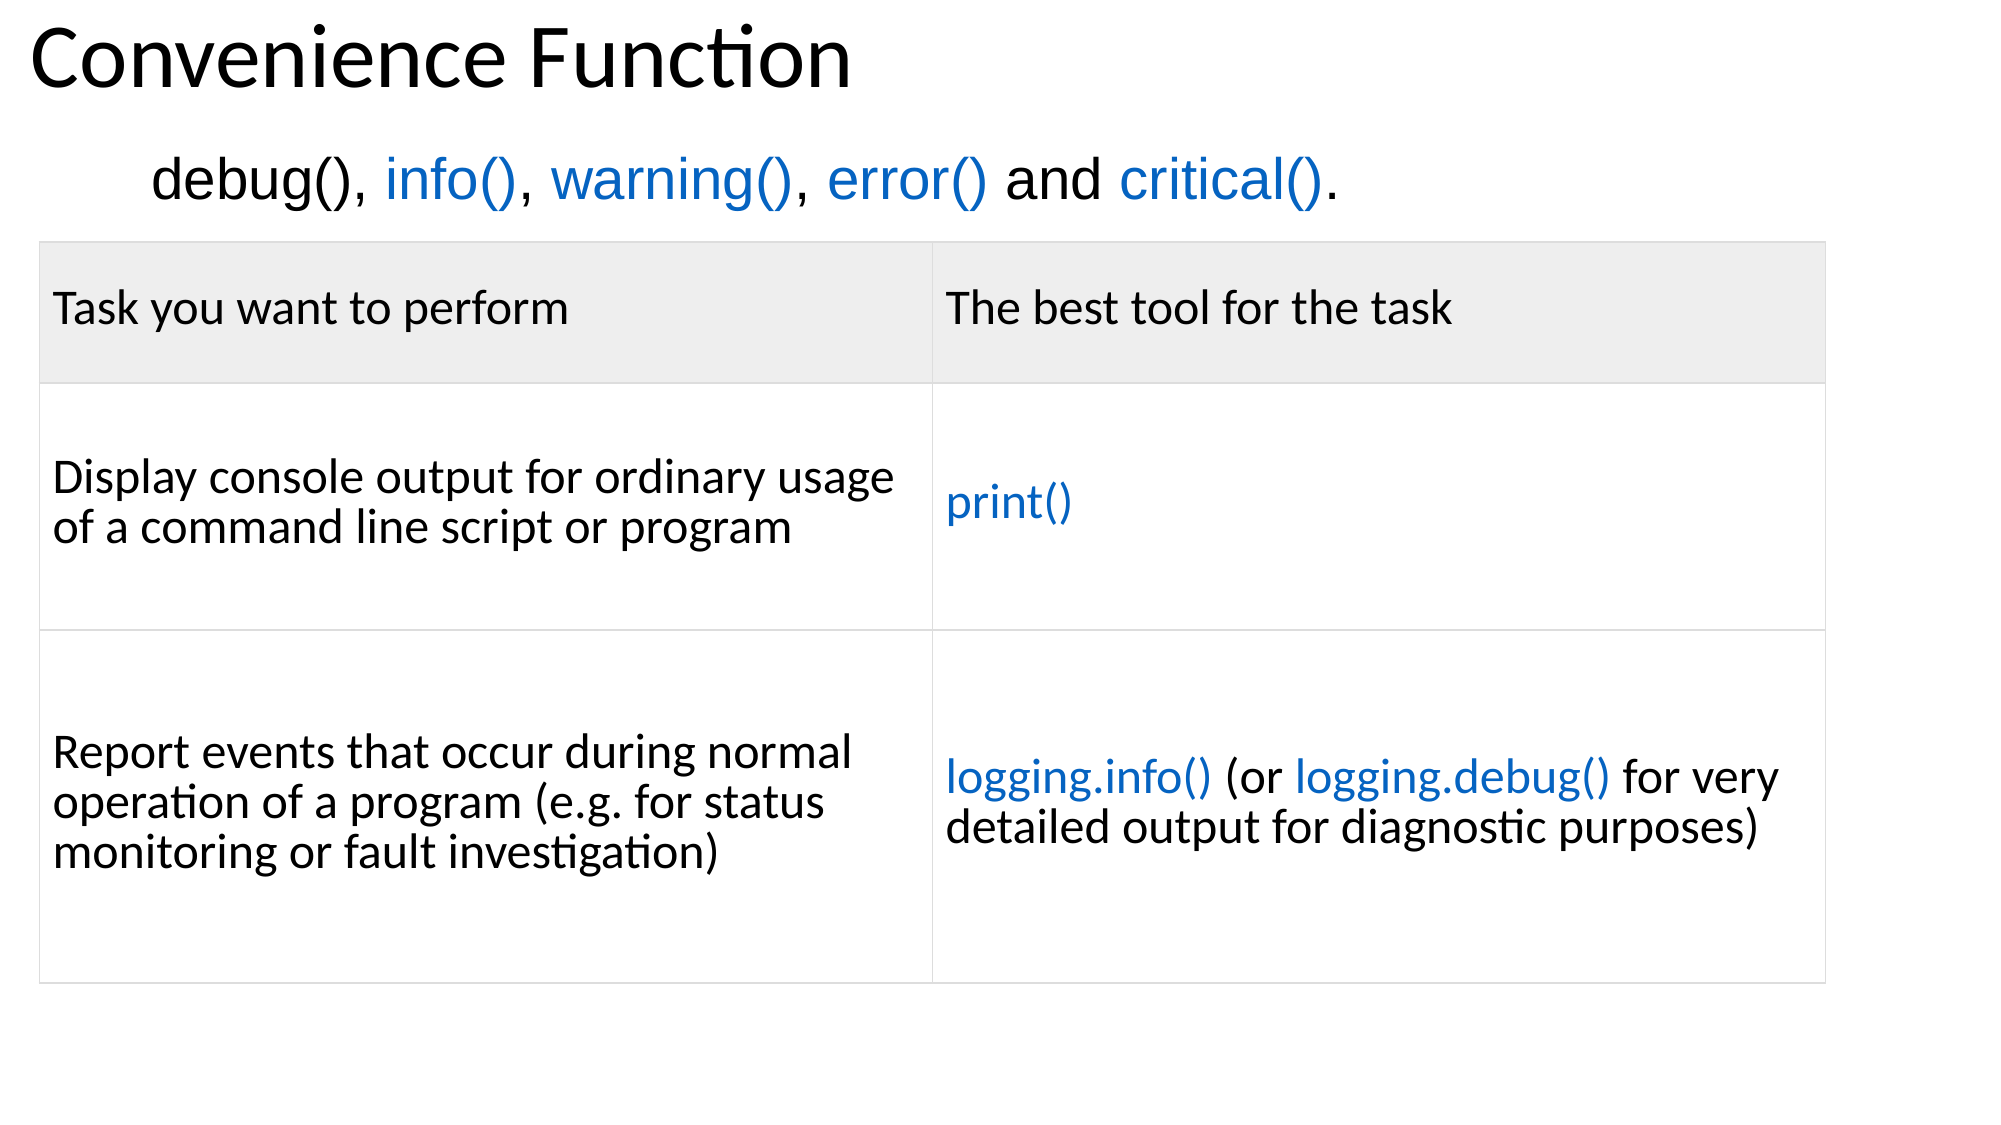

# Convenience Function
 debug(), info(), warning(), error() and critical().

| Task you want to perform | The best tool for the task |
| --- | --- |
| Display console output for ordinary usage of a command line script or program | print() |
| Report events that occur during normal operation of a program (e.g. for status monitoring or fault investigation) | logging.info() (or logging.debug() for very detailed output for diagnostic purposes) |